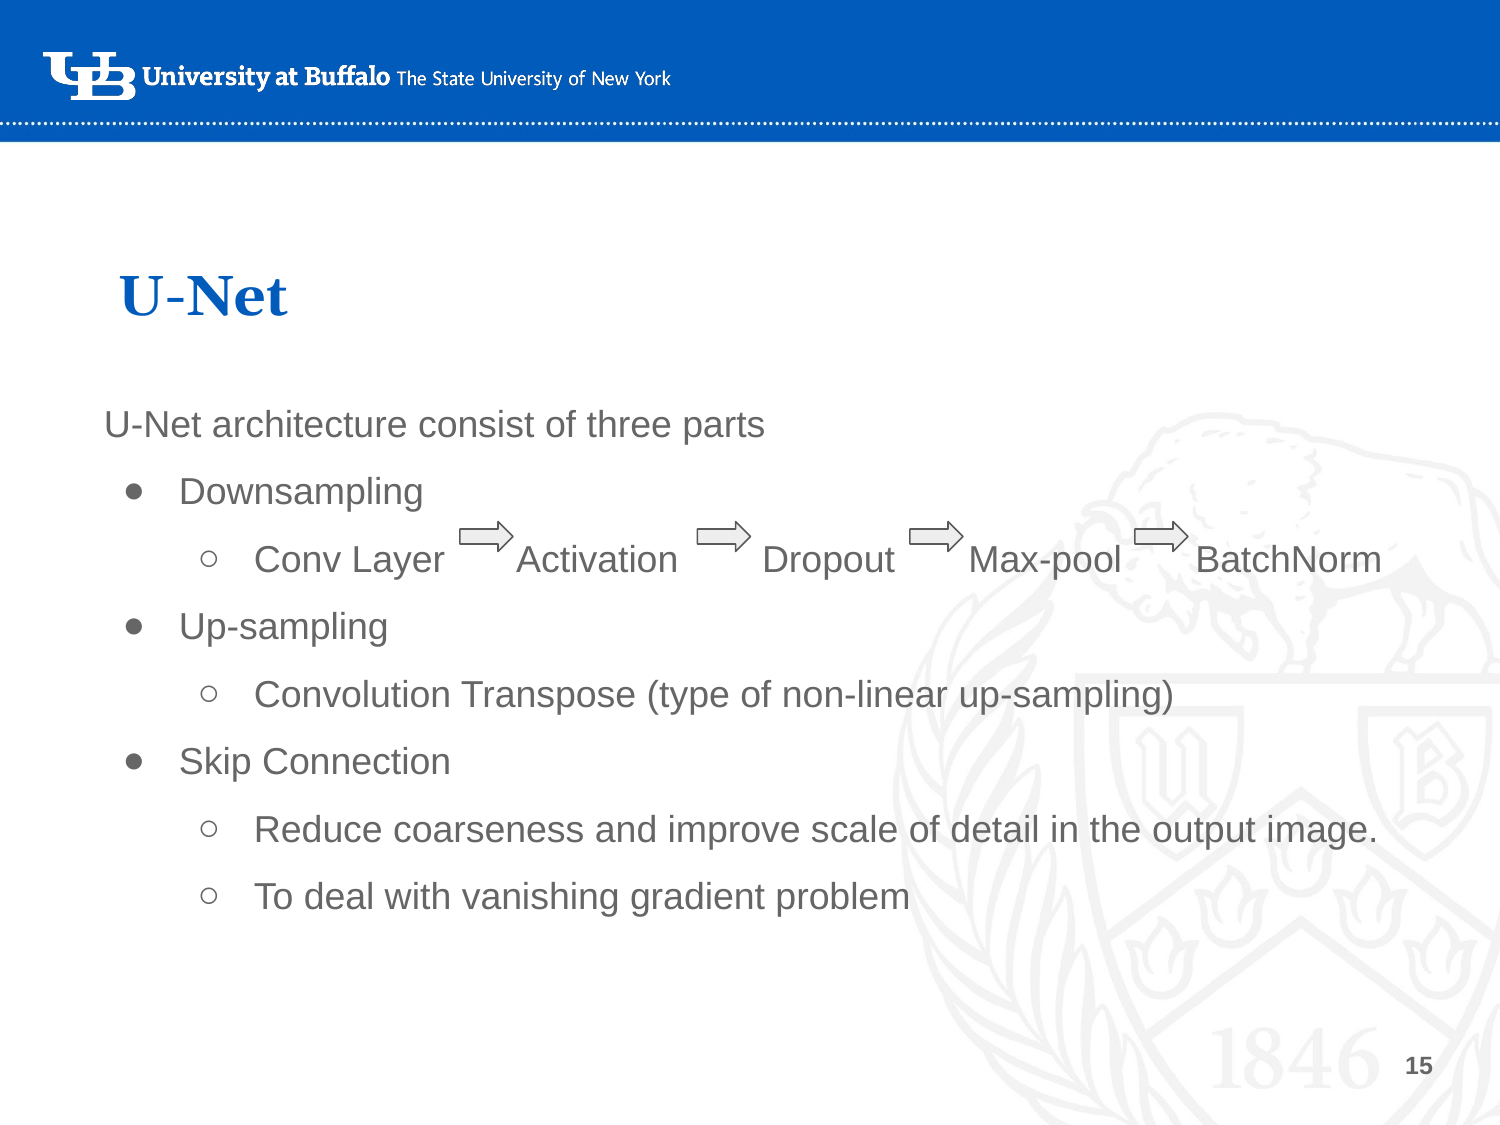

# U-Net
U-Net architecture consist of three parts
Downsampling
Conv Layer       Activation        Dropout       Max-pool       BatchNorm
Up-sampling
Convolution Transpose (type of non-linear up-sampling)
Skip Connection
Reduce coarseness and improve scale of detail in the output image.
To deal with vanishing gradient problem